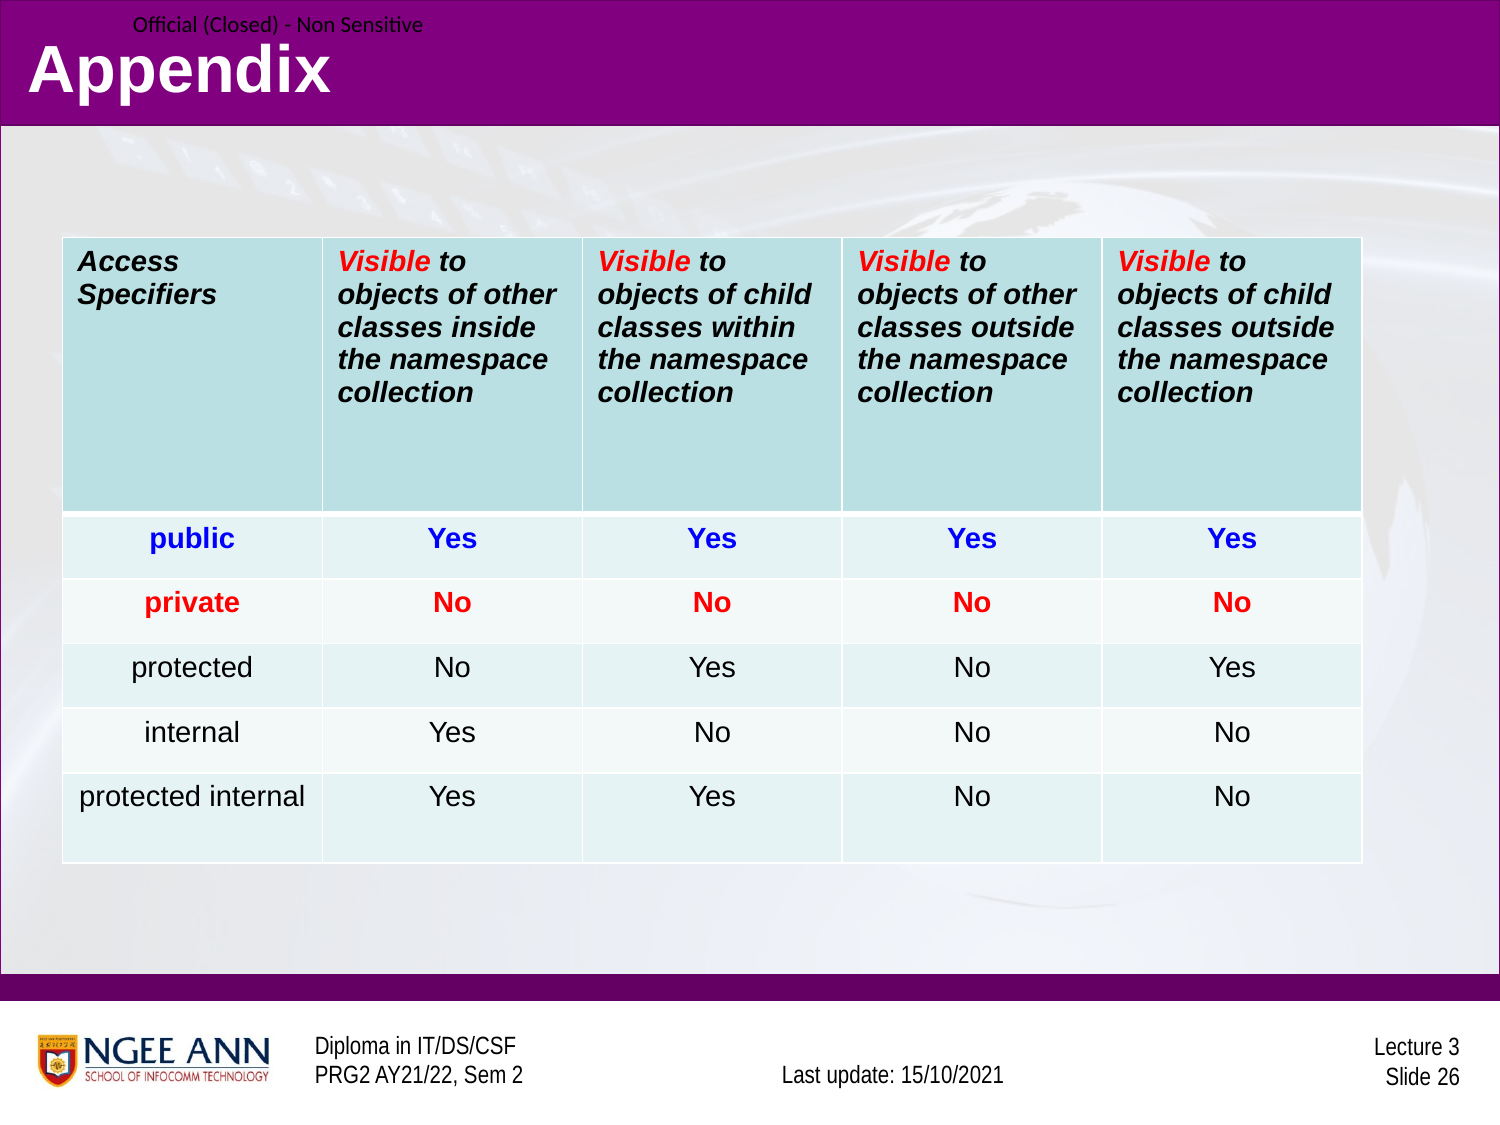

# Appendix
| Access Specifiers | Visible to objects of other classes inside the namespace collection | Visible to objects of child classes within the namespace collection | Visible to objects of other classes outside the namespace collection | Visible to objects of child classes outside the namespace collection |
| --- | --- | --- | --- | --- |
| public | Yes | Yes | Yes | Yes |
| private | No | No | No | No |
| protected | No | Yes | No | Yes |
| internal | Yes | No | No | No |
| protected internal | Yes | Yes | No | No |